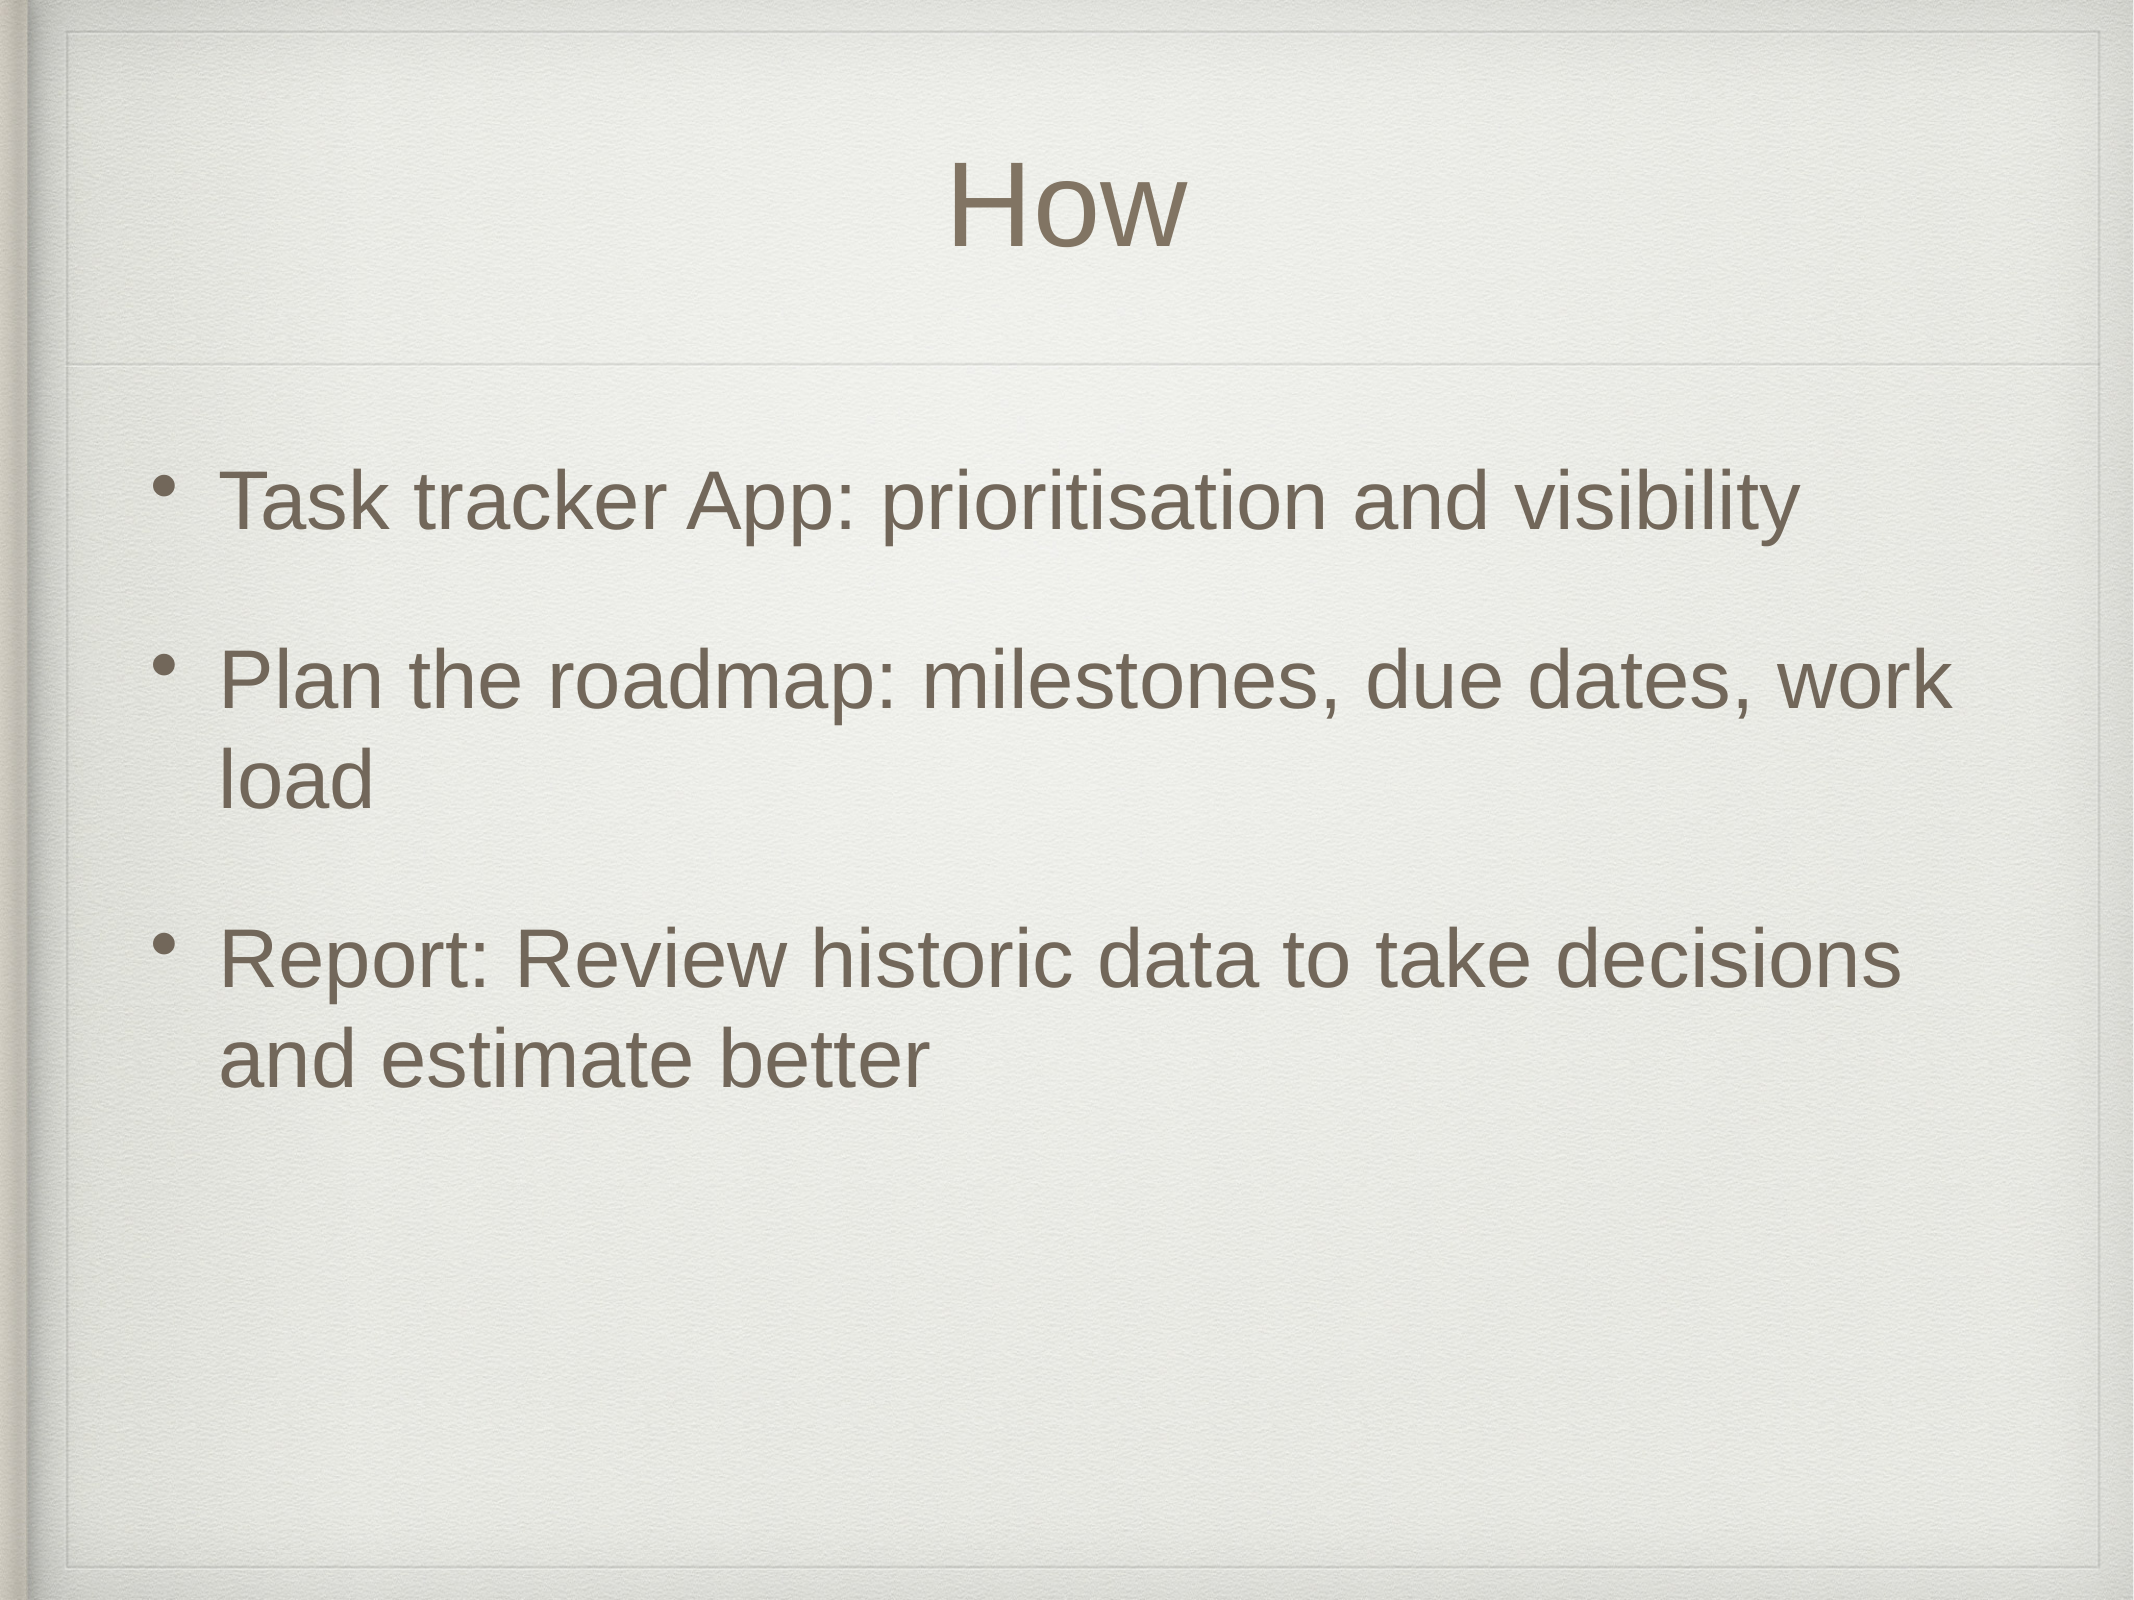

# How
Task tracker App: prioritisation and visibility
Plan the roadmap: milestones, due dates, work load
Report: Review historic data to take decisions and estimate better